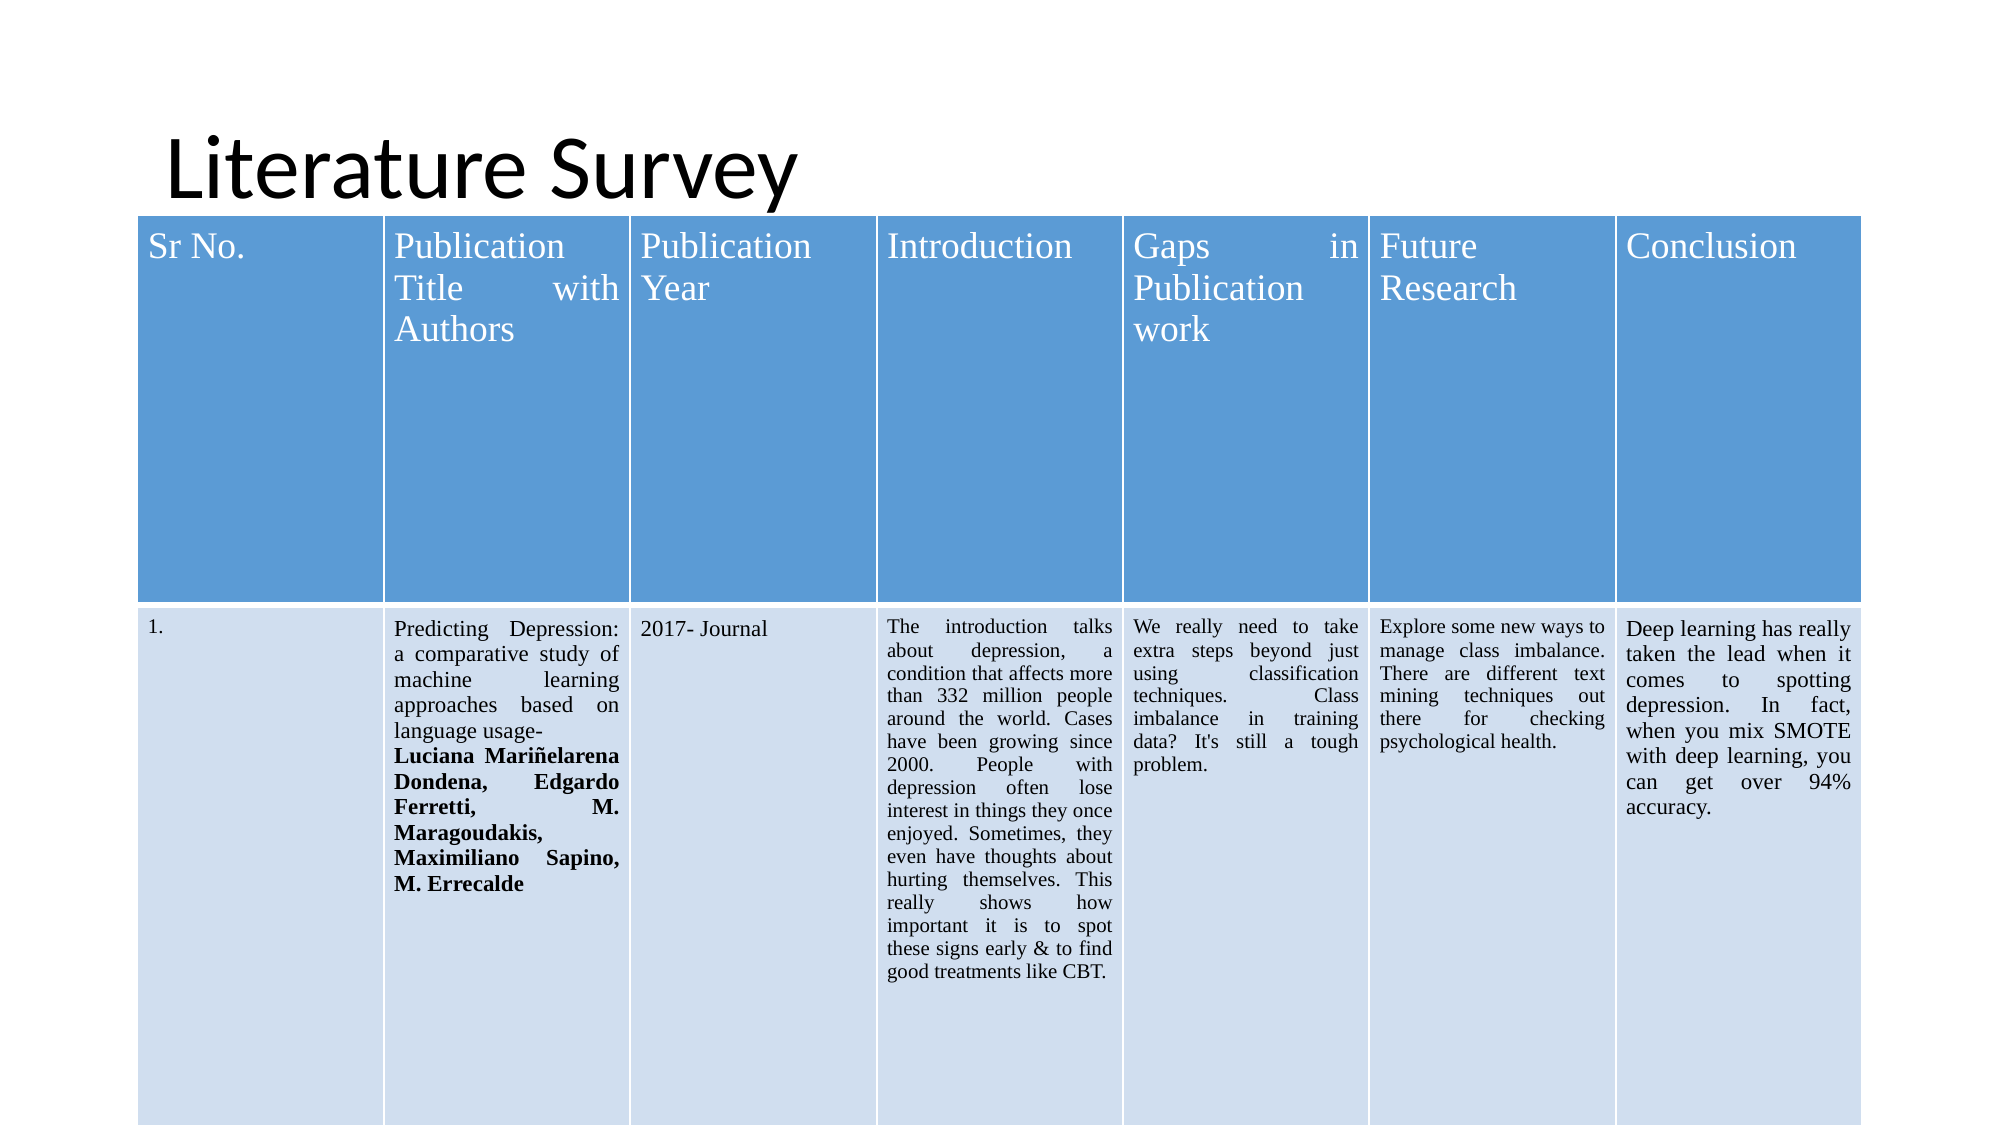

# Literature Survey
| Sr No. | Publication Title with Authors | Publication Year | Introduction | Gaps in Publication work | Future Research | Conclusion |
| --- | --- | --- | --- | --- | --- | --- |
| 1. | Predicting Depression: a comparative study of machine learning approaches based on language usage- Luciana Mariñelarena Dondena, Edgardo Ferretti, M. Maragoudakis, Maximiliano Sapino, M. Errecalde | 2017- Journal | The introduction talks about depression, a condition that affects more than 332 million people around the world. Cases have been growing since 2000. People with depression often lose interest in things they once enjoyed. Sometimes, they even have thoughts about hurting themselves. This really shows how important it is to spot these signs early & to find good treatments like CBT. | We really need to take extra steps beyond just using classification techniques. Class imbalance in training data? It's still a tough problem. | Explore some new ways to manage class imbalance. There are different text mining techniques out there for checking psychological health. | Deep learning has really taken the lead when it comes to spotting depression. In fact, when you mix SMOTE with deep learning, you can get over 94% accuracy. |
10/24/2024
4